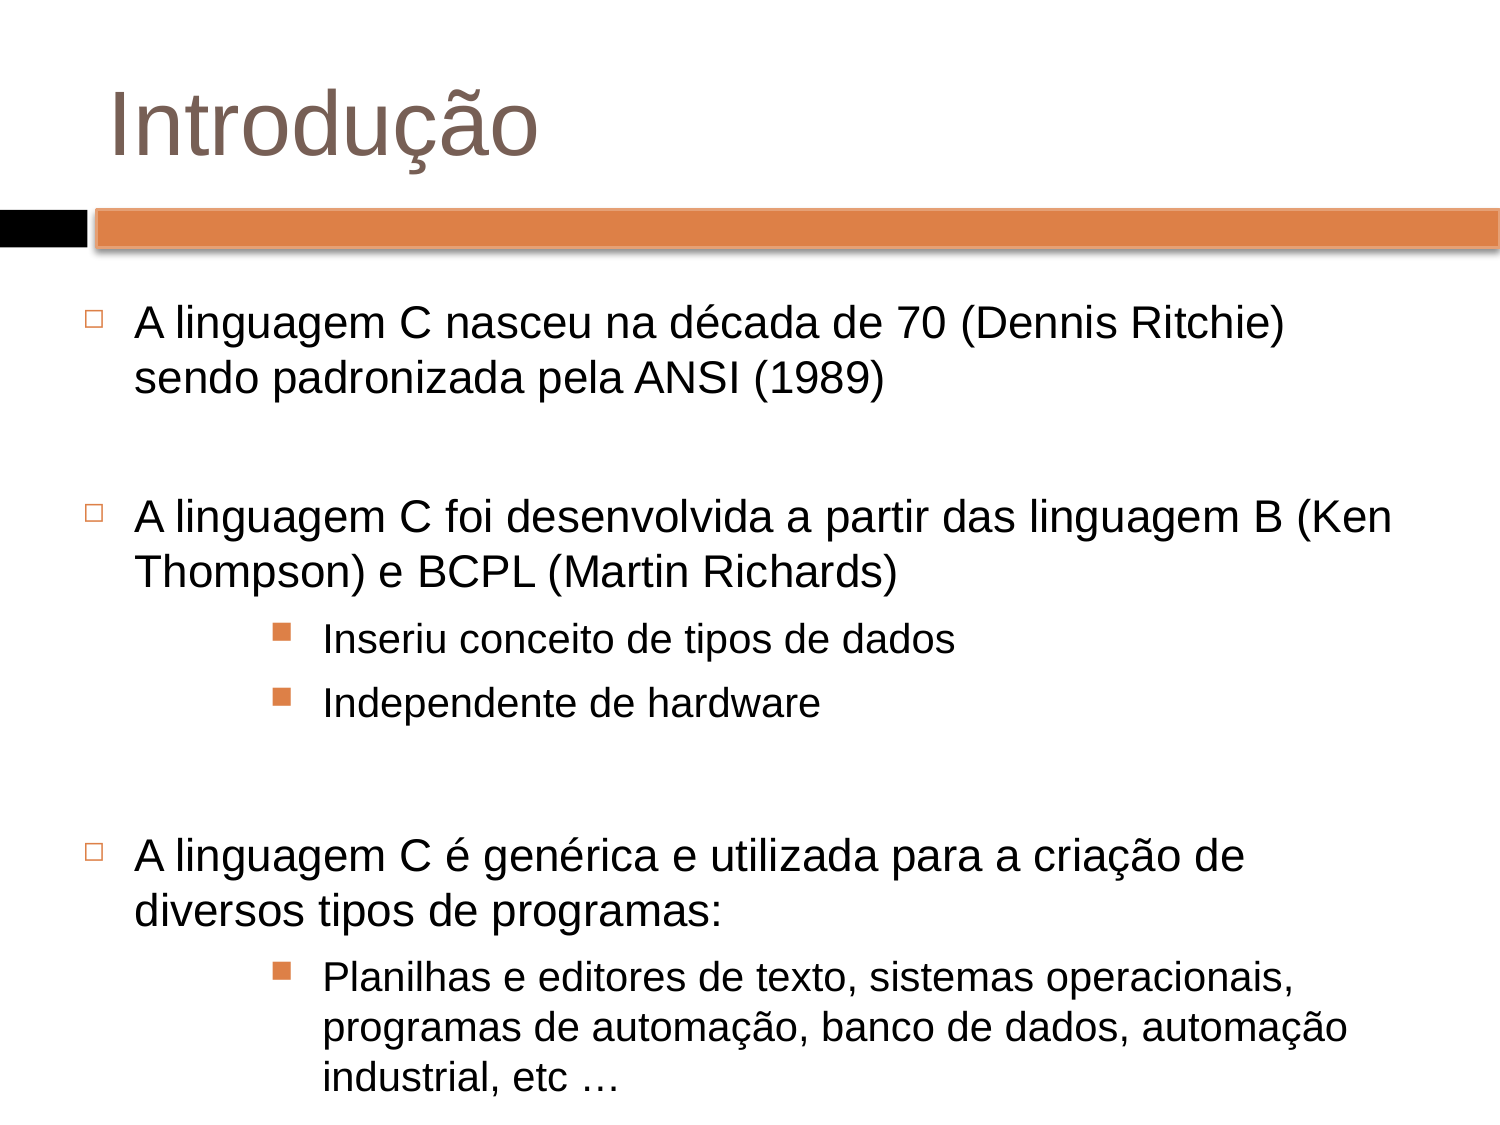

# Introdução
A linguagem C nasceu na década de 70 (Dennis Ritchie) sendo padronizada pela ANSI (1989)

A linguagem C foi desenvolvida a partir das linguagem B (Ken Thompson) e BCPL (Martin Richards)
Inseriu conceito de tipos de dados
Independente de hardware

A linguagem C é genérica e utilizada para a criação de diversos tipos de programas:
Planilhas e editores de texto, sistemas operacionais, programas de automação, banco de dados, automação industrial, etc …
5